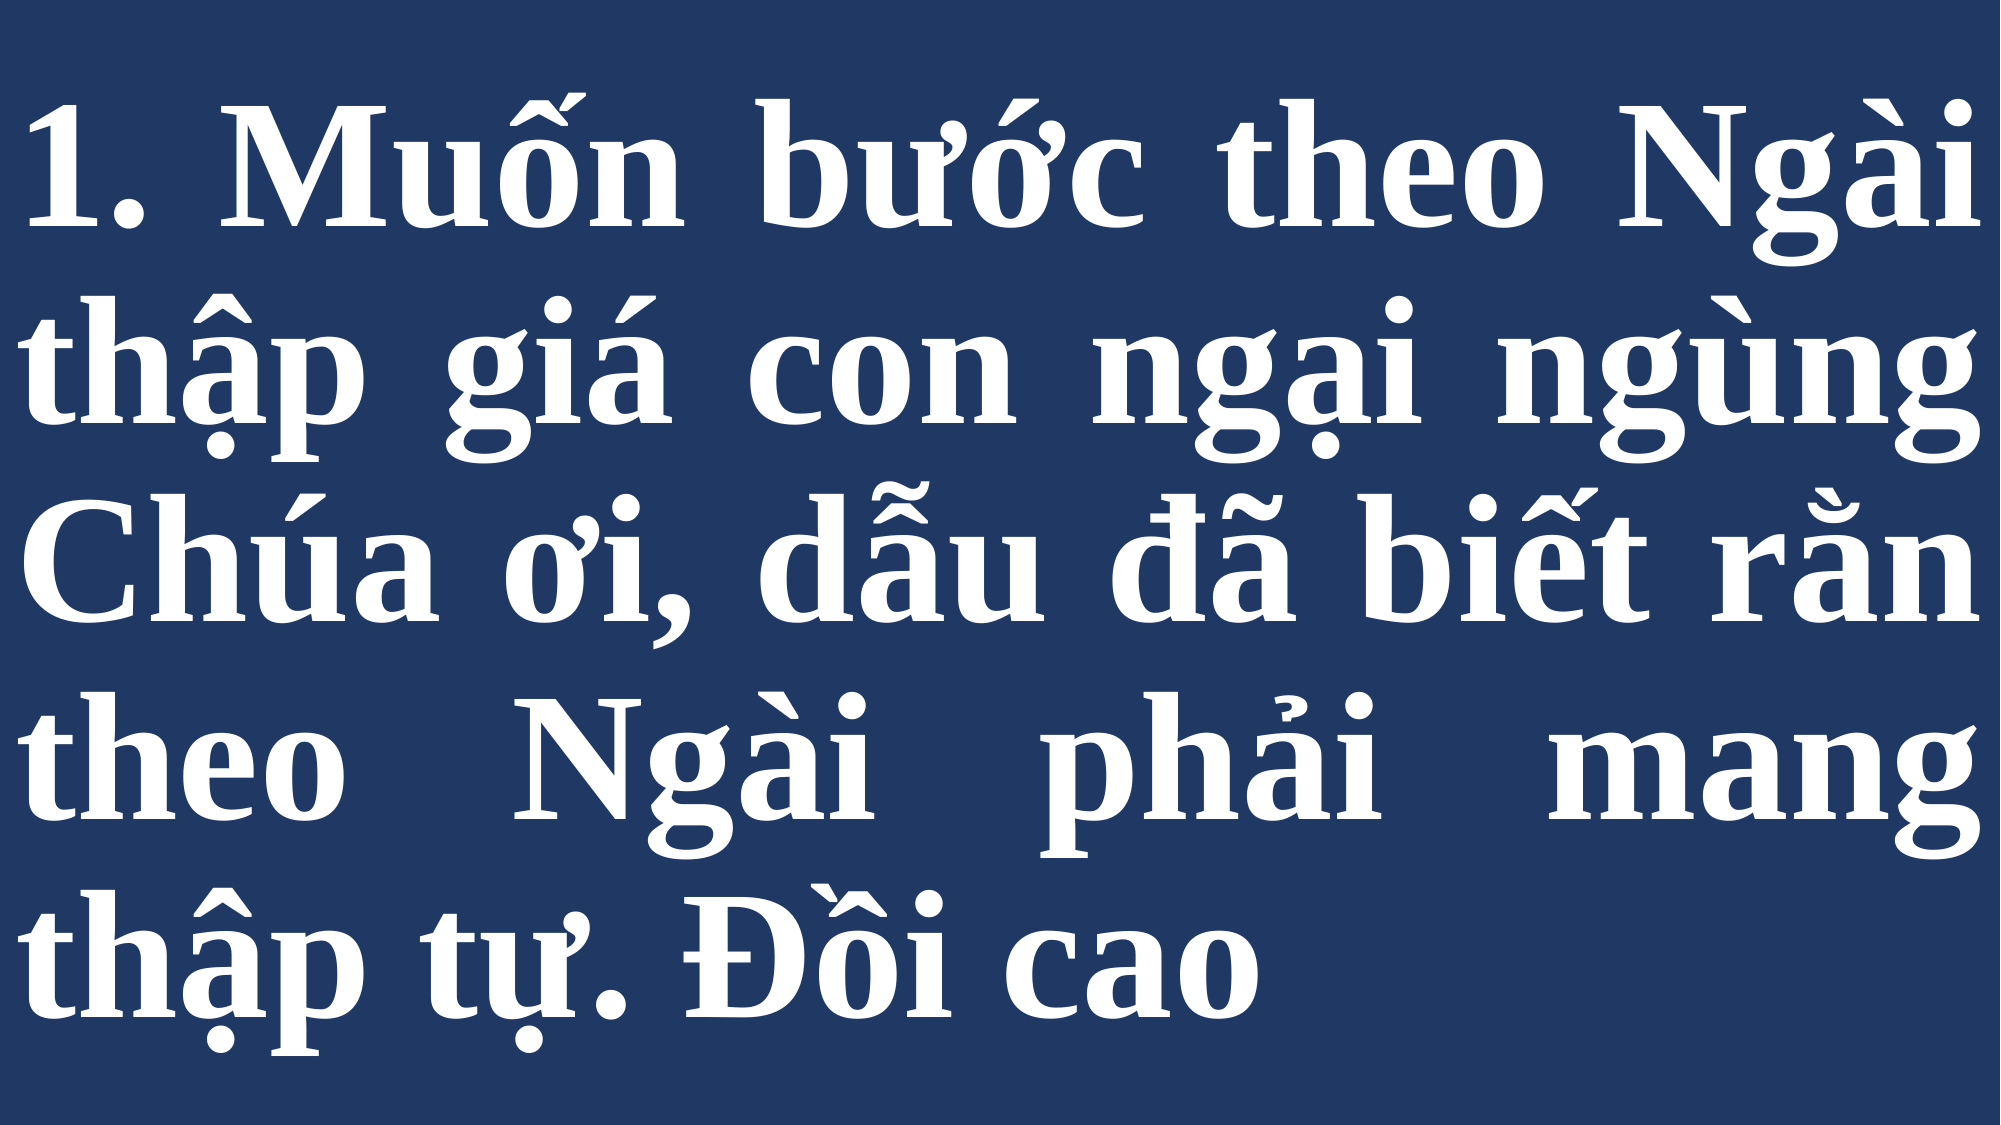

# 1. Muốn bước theo Ngài thập giá con ngại ngùng Chúa ơi, dẫu đã biết rằn theo Ngài phải mang thập tự. Đồi cao